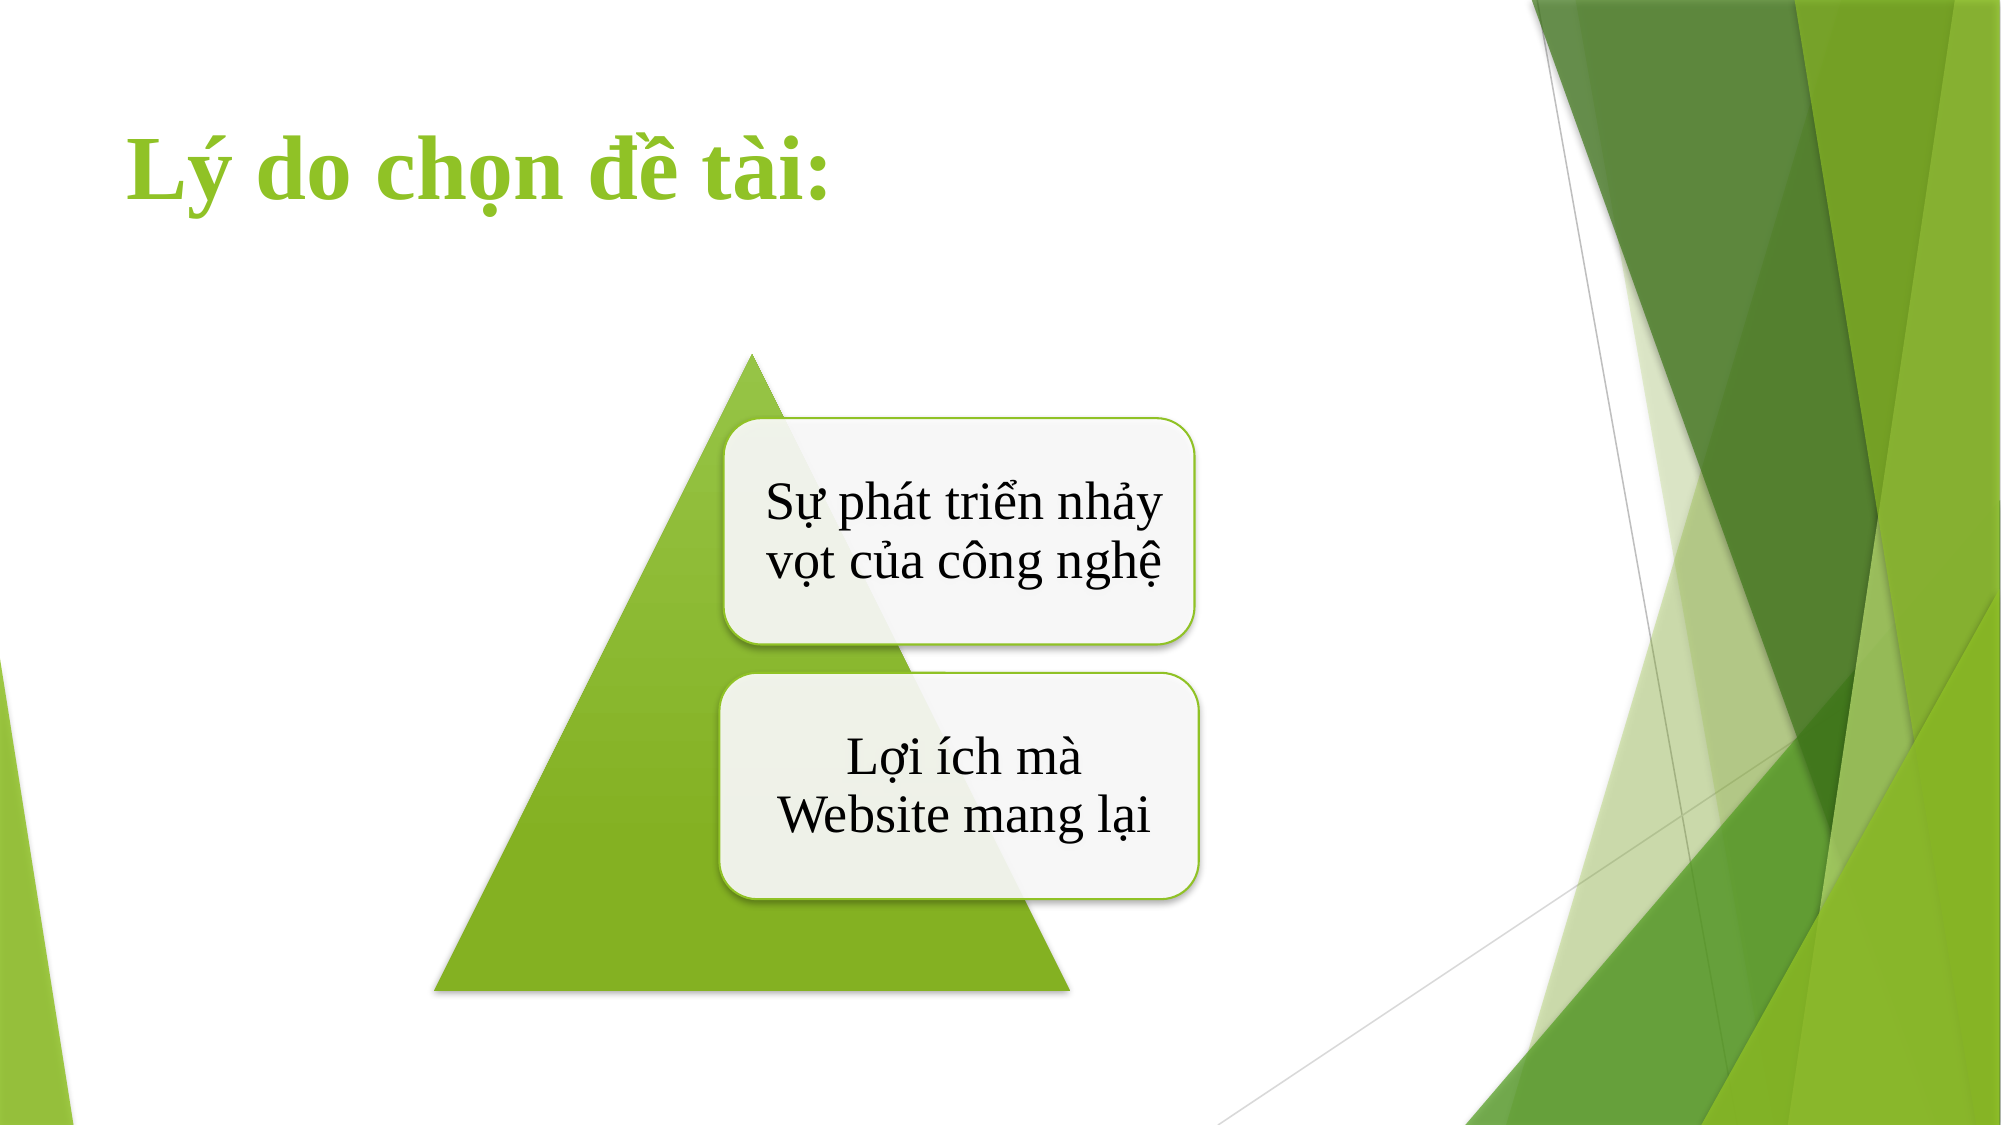

# Lý do chọn đề tài:
Sự phát triển nhảy vọt của công nghệ
Lợi ích mà Website mang lại